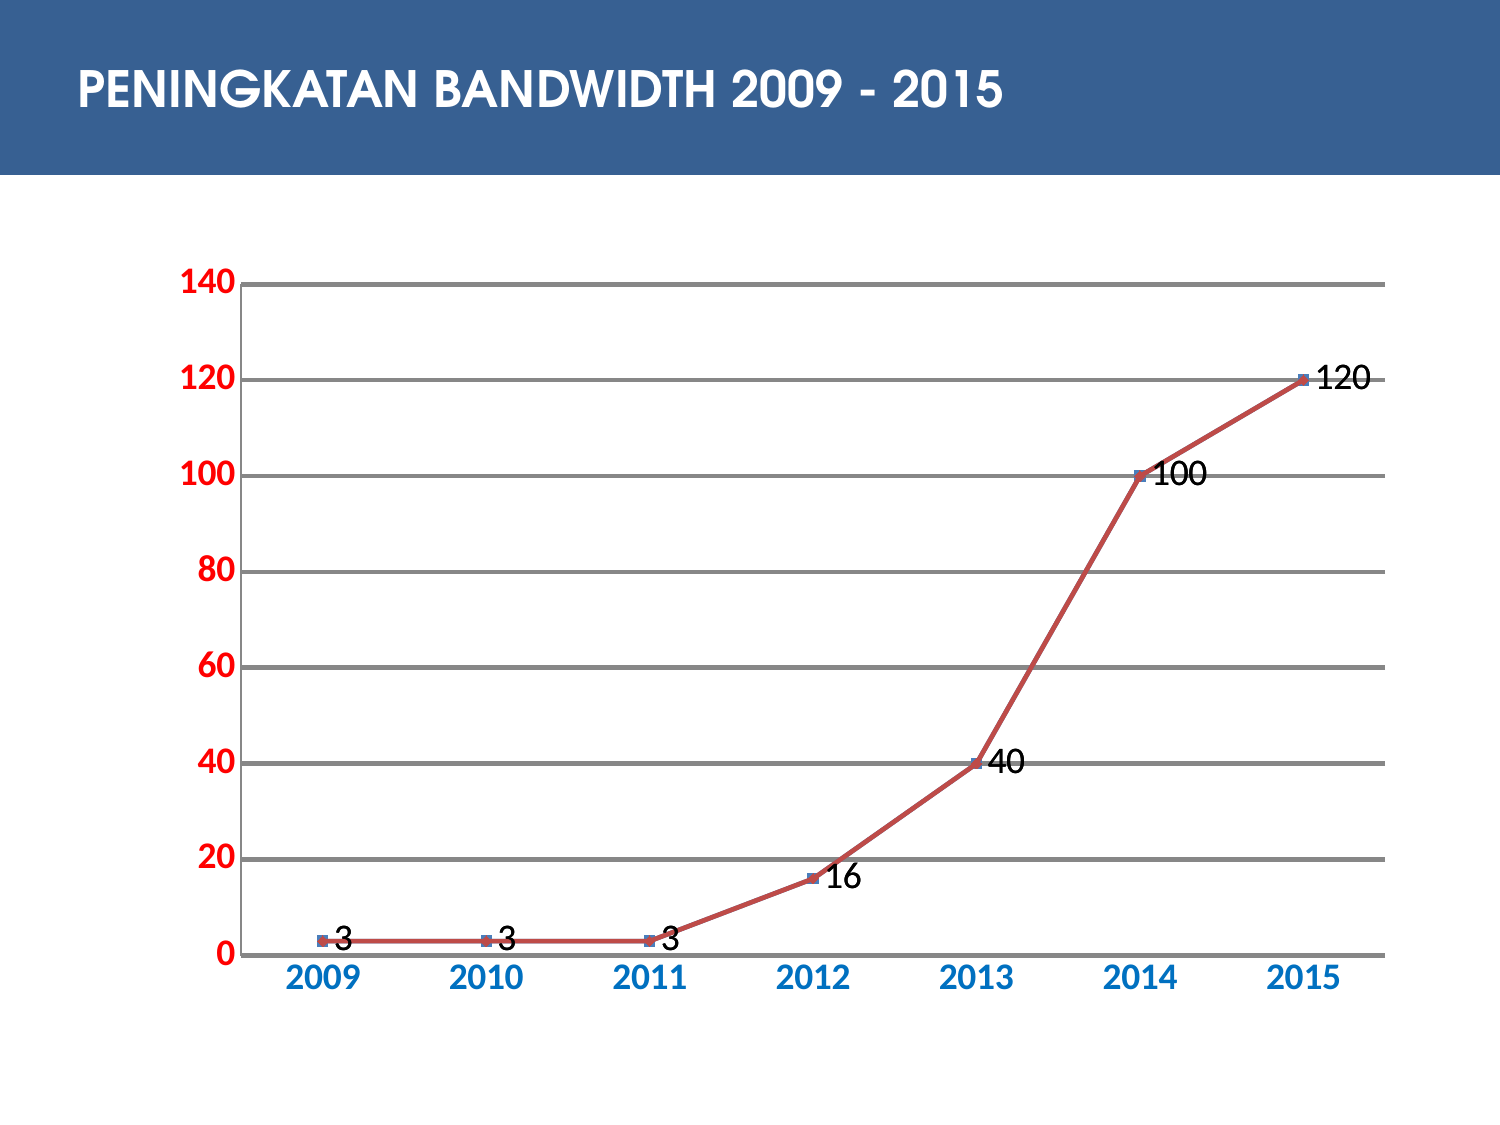

PENINGKATAN BANDWIDTH 2009 - 2015

### Chart

| Category | INTERNASIONAL | NASIONAL |
|---|---|---|
| 2009 | 3.0 | 3.0 |
| 2010 | 3.0 | 3.0 |
| 2011 | 3.0 | 3.0 |
| 2012 | 16.0 | 16.0 |
| 2013 | 40.0 | 40.0 |
| 2014 | 100.0 | 100.0 |
| 2015 | 120.0 | 120.0 |